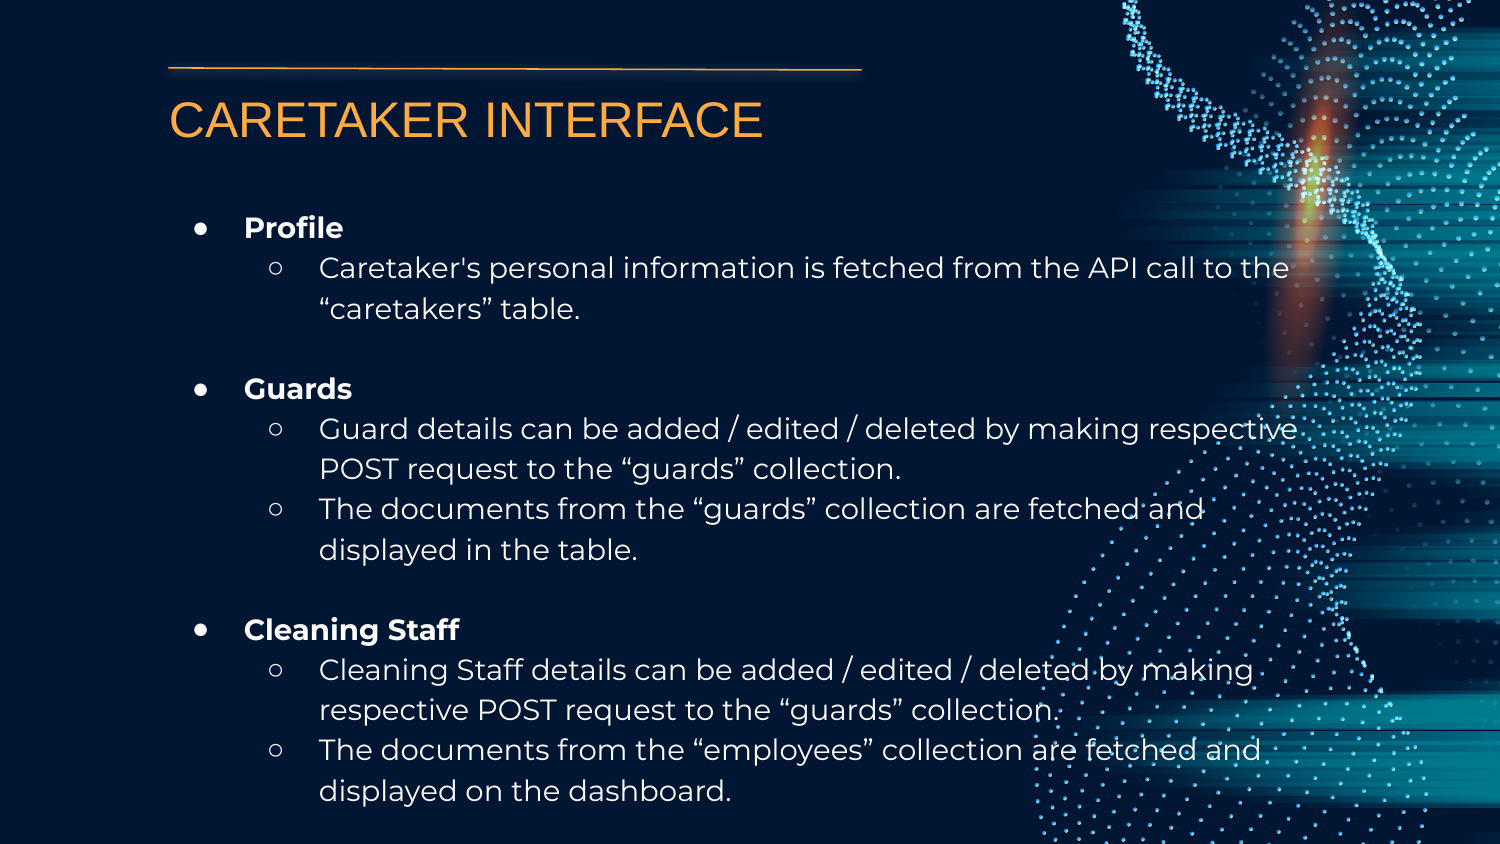

# CARETAKER INTERFACE
Profile
Caretaker's personal information is fetched from the API call to the “caretakers” table.

Guards
Guard details can be added / edited / deleted by making respective POST request to the “guards” collection.
The documents from the “guards” collection are fetched and displayed in the table.

Cleaning Staff
Cleaning Staff details can be added / edited / deleted by making respective POST request to the “guards” collection.
The documents from the “employees” collection are fetched and displayed on the dashboard.